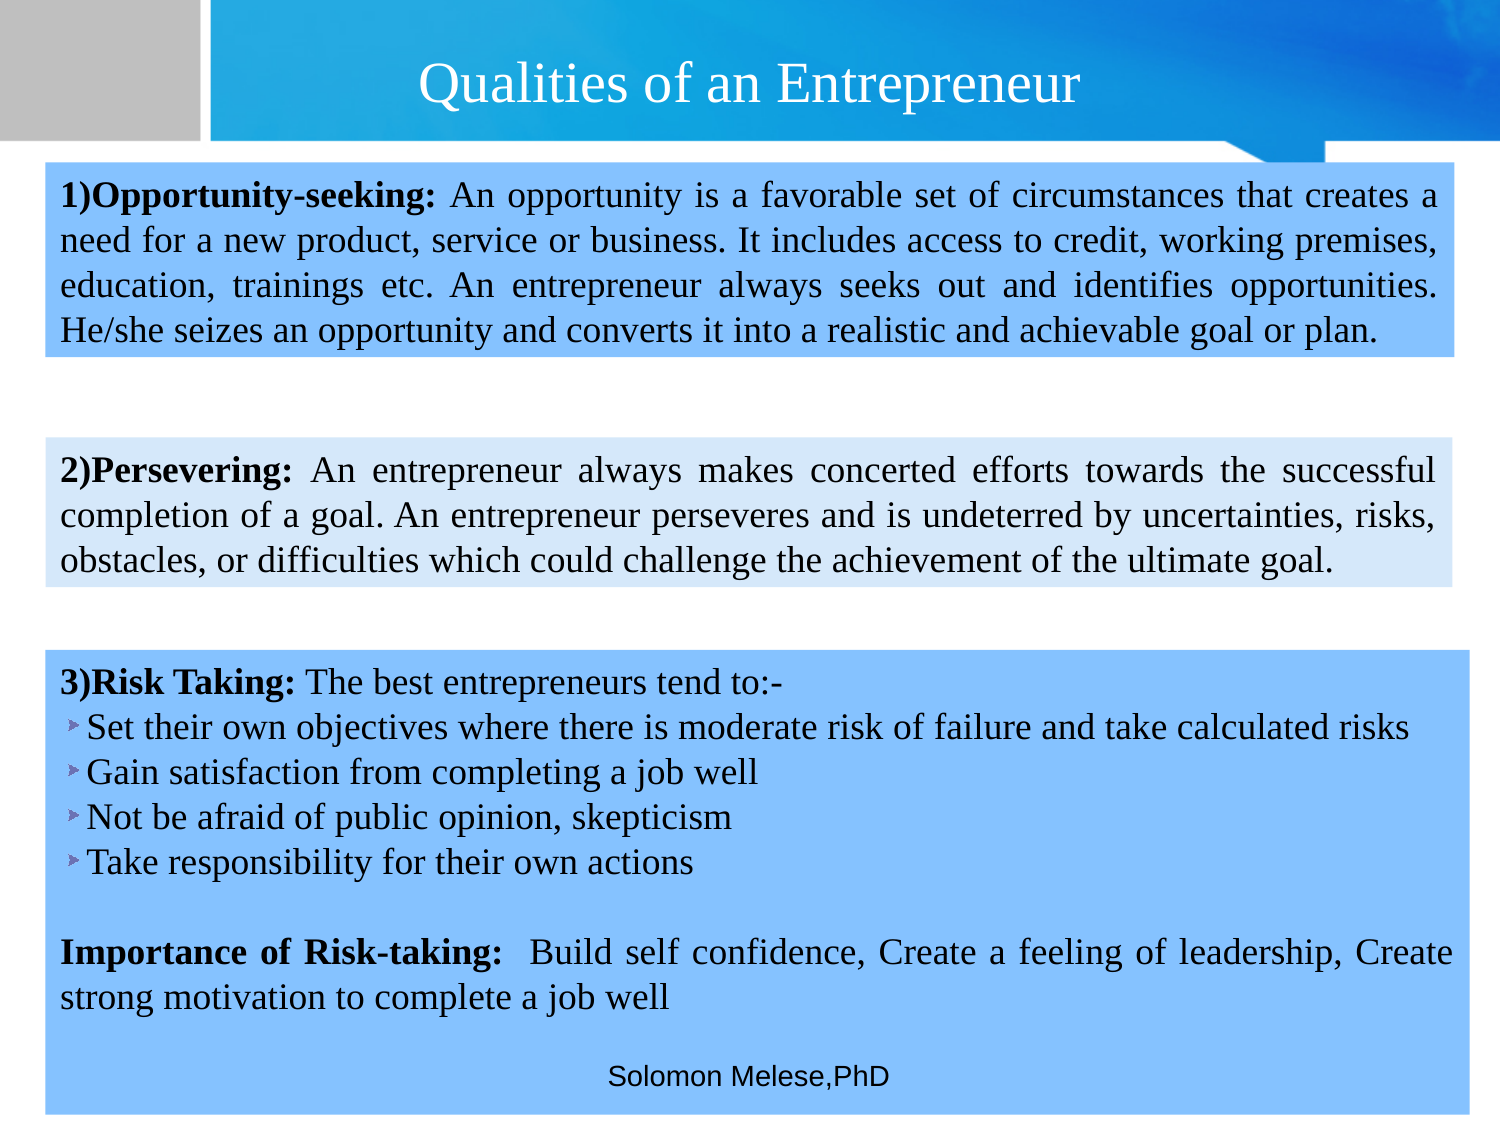

# Qualities of an Entrepreneur

1)Opportunity-seeking: An opportunity is a favorable set of circumstances that creates a need for a new product, service or business. It includes access to credit, working premises, education, trainings etc. An entrepreneur always seeks out and identifies opportunities. He/she seizes an opportunity and converts it into a realistic and achievable goal or plan.
2)Persevering: An entrepreneur always makes concerted efforts towards the successful completion of a goal. An entrepreneur perseveres and is undeterred by uncertainties, risks, obstacles, or difficulties which could challenge the achievement of the ultimate goal.
3)Risk Taking: The best entrepreneurs tend to:-
Set their own objectives where there is moderate risk of failure and take calculated risks
Gain satisfaction from completing a job well
Not be afraid of public opinion, skepticism
Take responsibility for their own actions

Importance of Risk-taking:  Build self confidence, Create a feeling of leadership, Create strong motivation to complete a job well

14
Solomon Melese,PhD